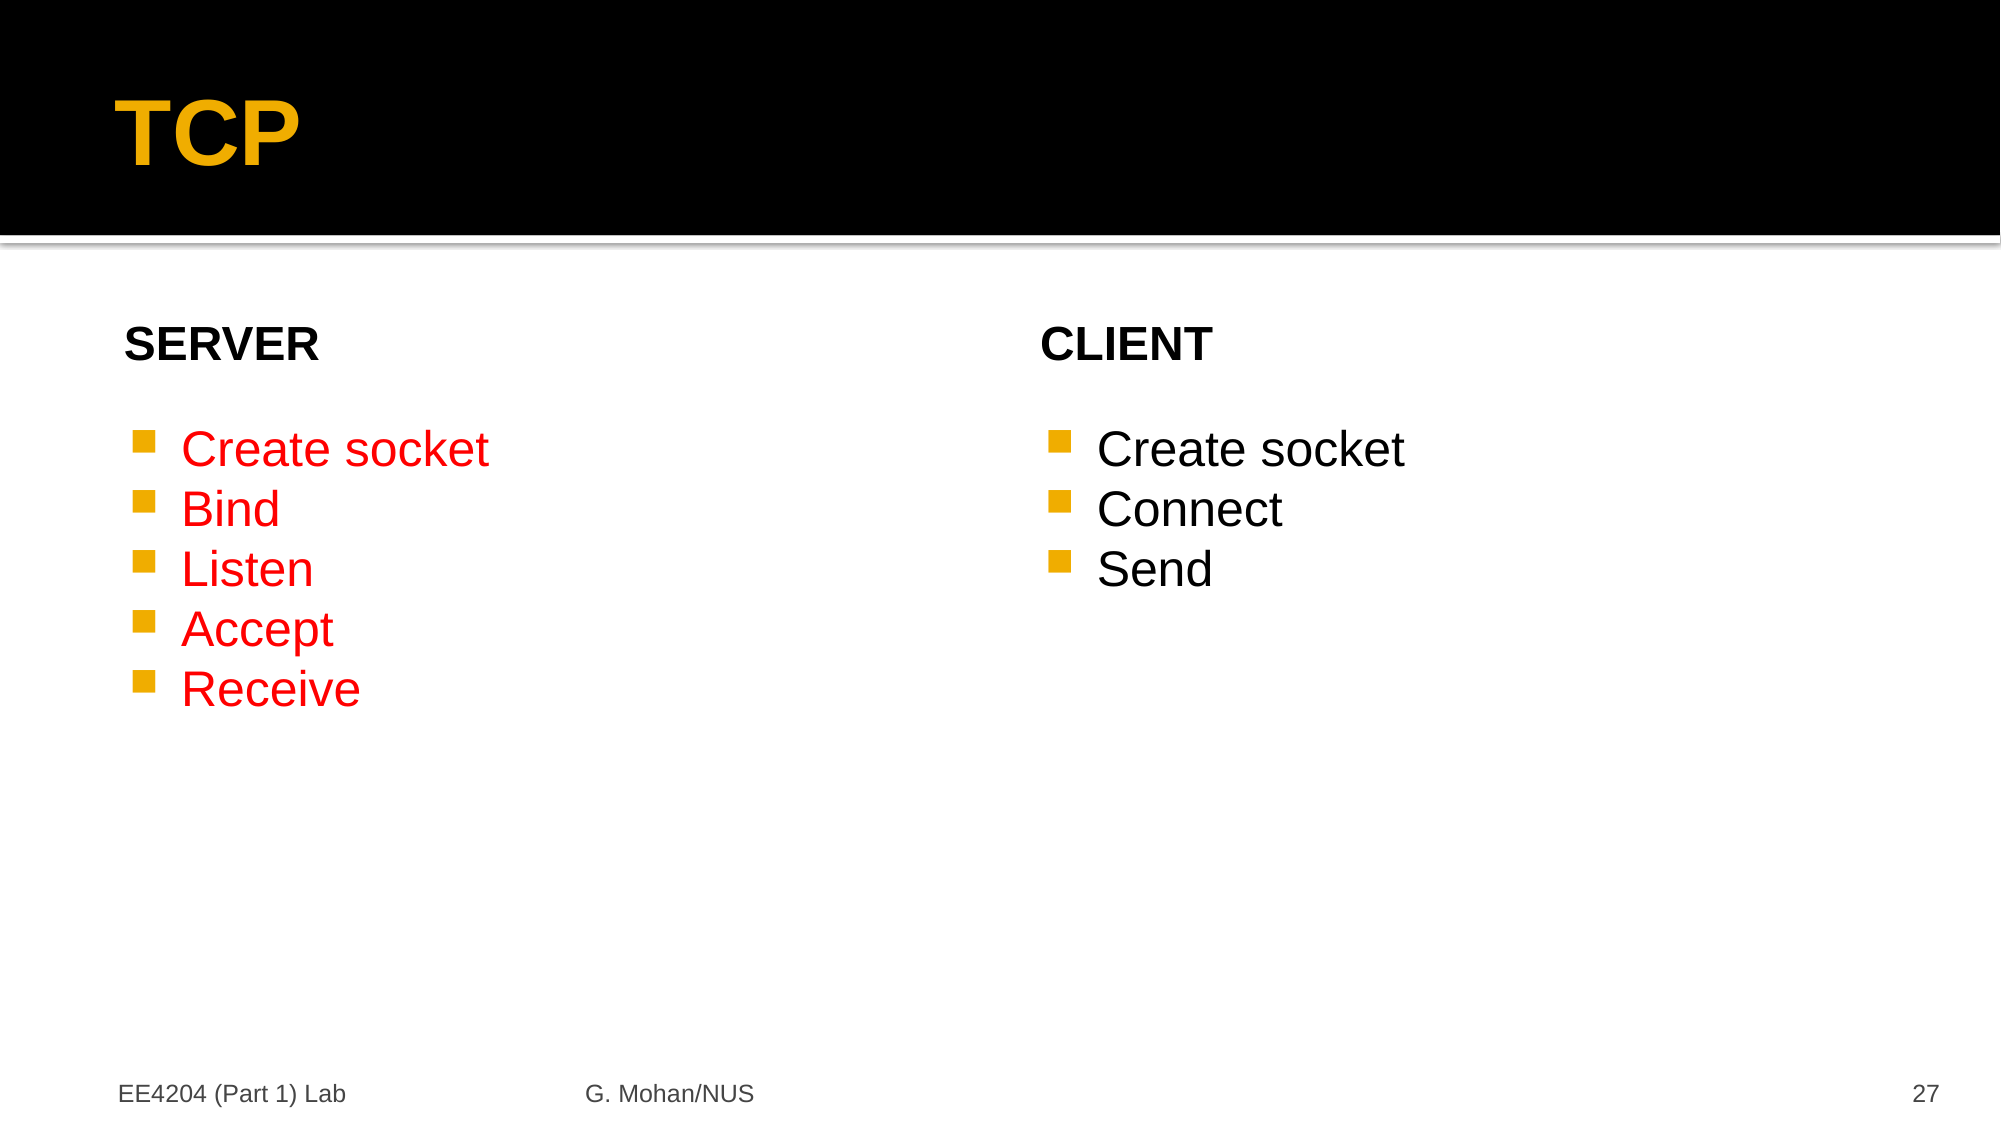

# TCP
server
client
Create socket
Bind
Listen
Accept
Receive

Create socket
Connect
Send

EE4204 (Part 1) Lab
G. Mohan/NUS
27